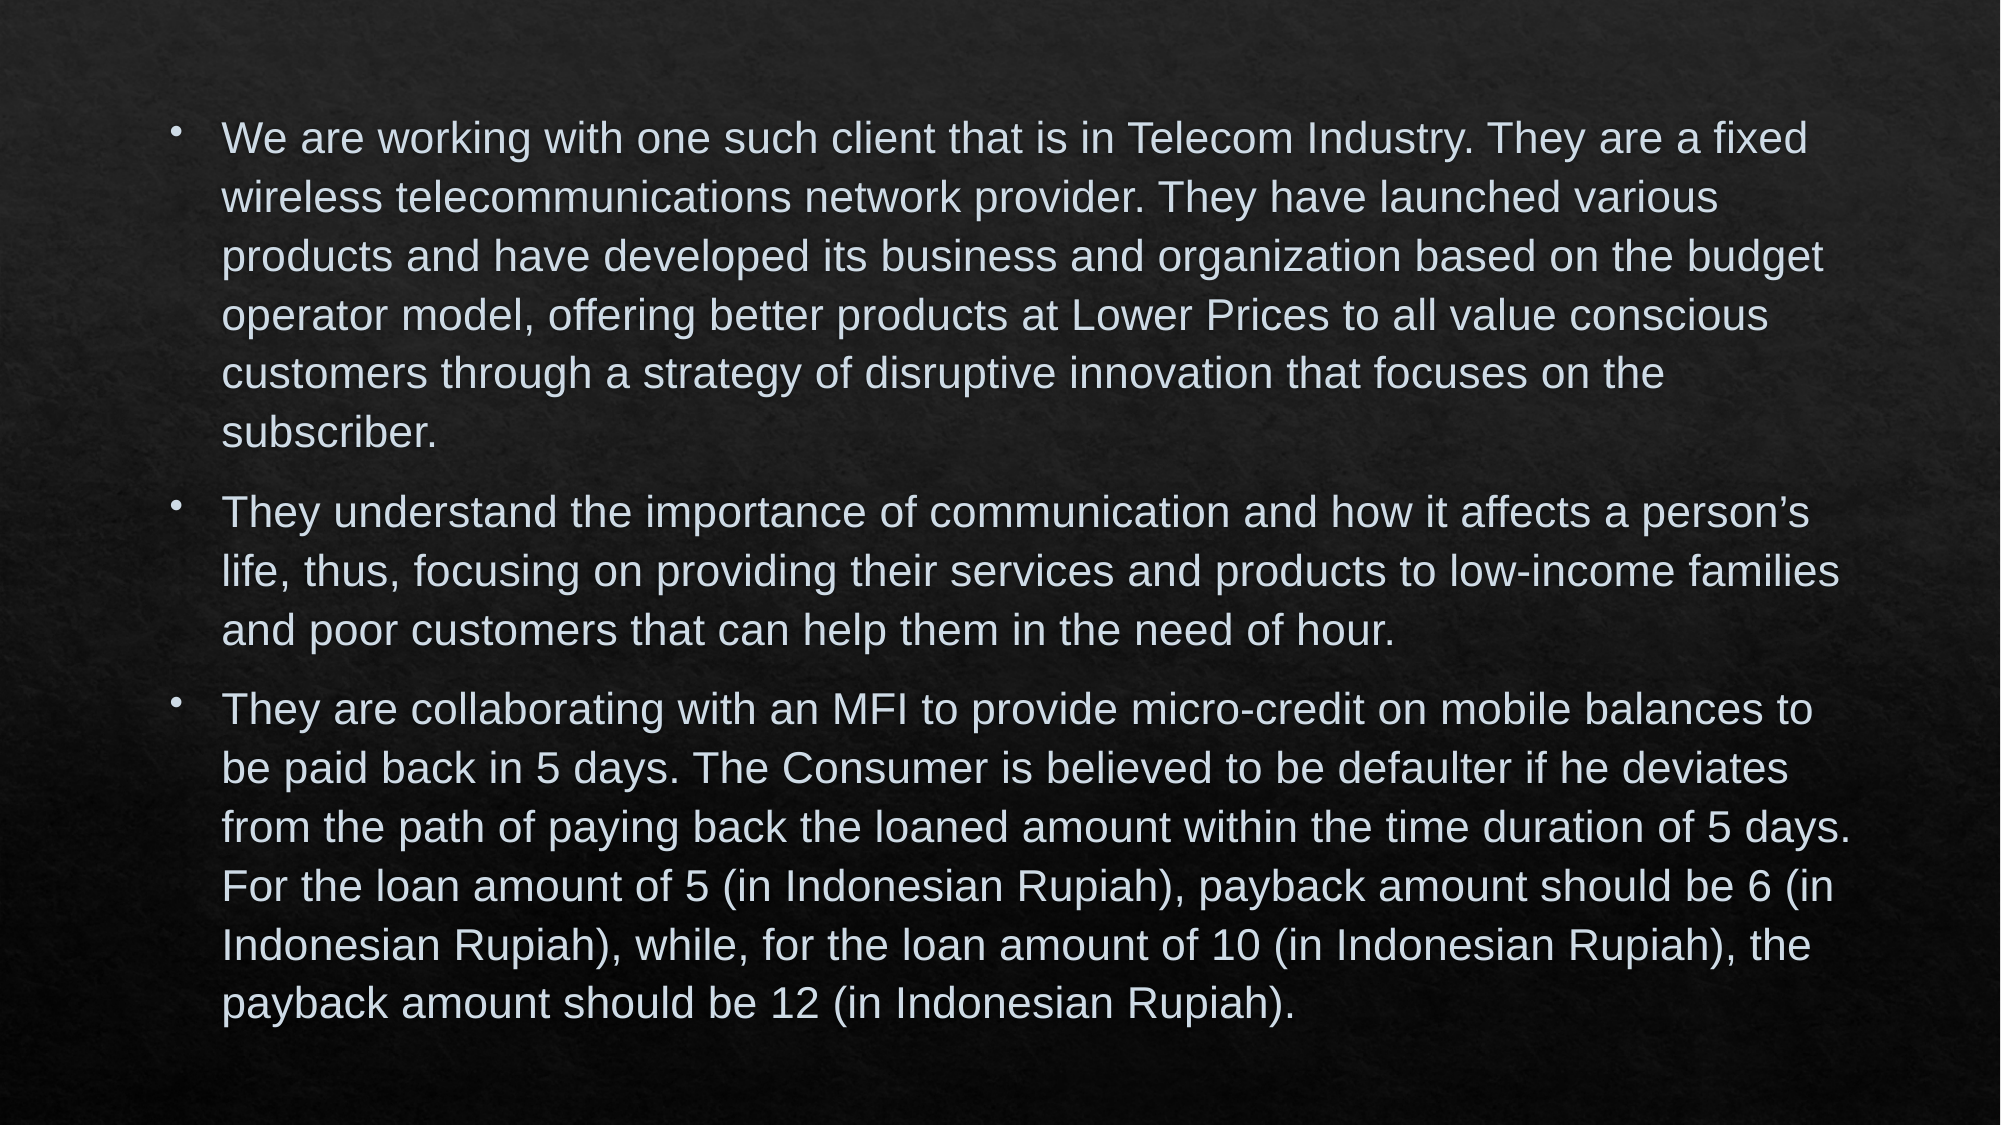

We are working with one such client that is in Telecom Industry. They are a fixed wireless telecommunications network provider. They have launched various products and have developed its business and organization based on the budget operator model, offering better products at Lower Prices to all value conscious customers through a strategy of disruptive innovation that focuses on the subscriber.
They understand the importance of communication and how it affects a person’s life, thus, focusing on providing their services and products to low-income families and poor customers that can help them in the need of hour.
They are collaborating with an MFI to provide micro-credit on mobile balances to be paid back in 5 days. The Consumer is believed to be defaulter if he deviates from the path of paying back the loaned amount within the time duration of 5 days. For the loan amount of 5 (in Indonesian Rupiah), payback amount should be 6 (in Indonesian Rupiah), while, for the loan amount of 10 (in Indonesian Rupiah), the payback amount should be 12 (in Indonesian Rupiah).